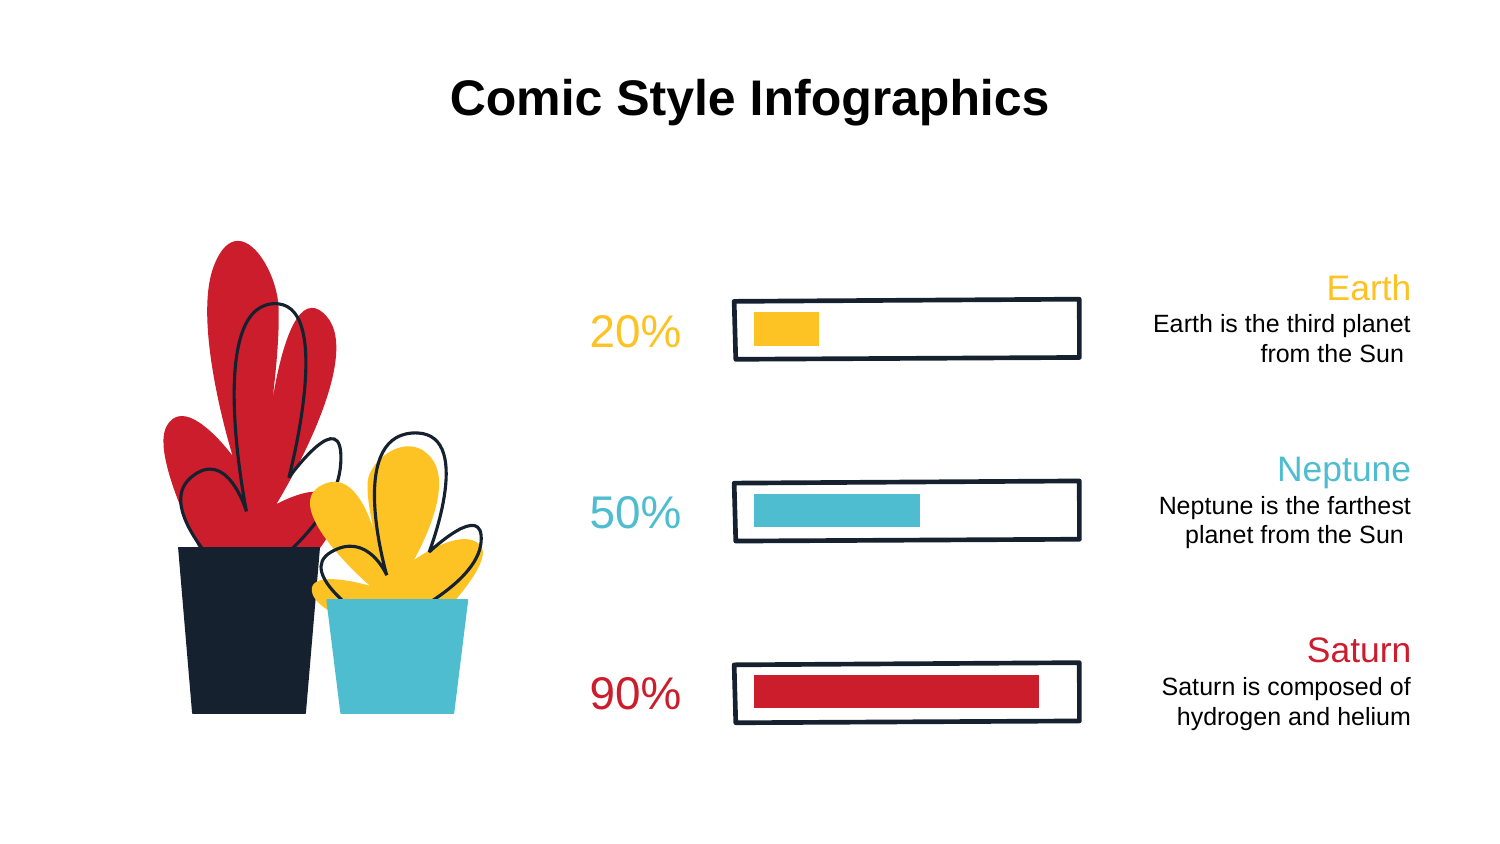

# Comic Style Infographics

Earth
20%
Earth is the third planet from the Sun

Neptune

50%
Neptune is the farthest planet from the Sun

Saturn
90%
Saturn is composed of hydrogen and helium